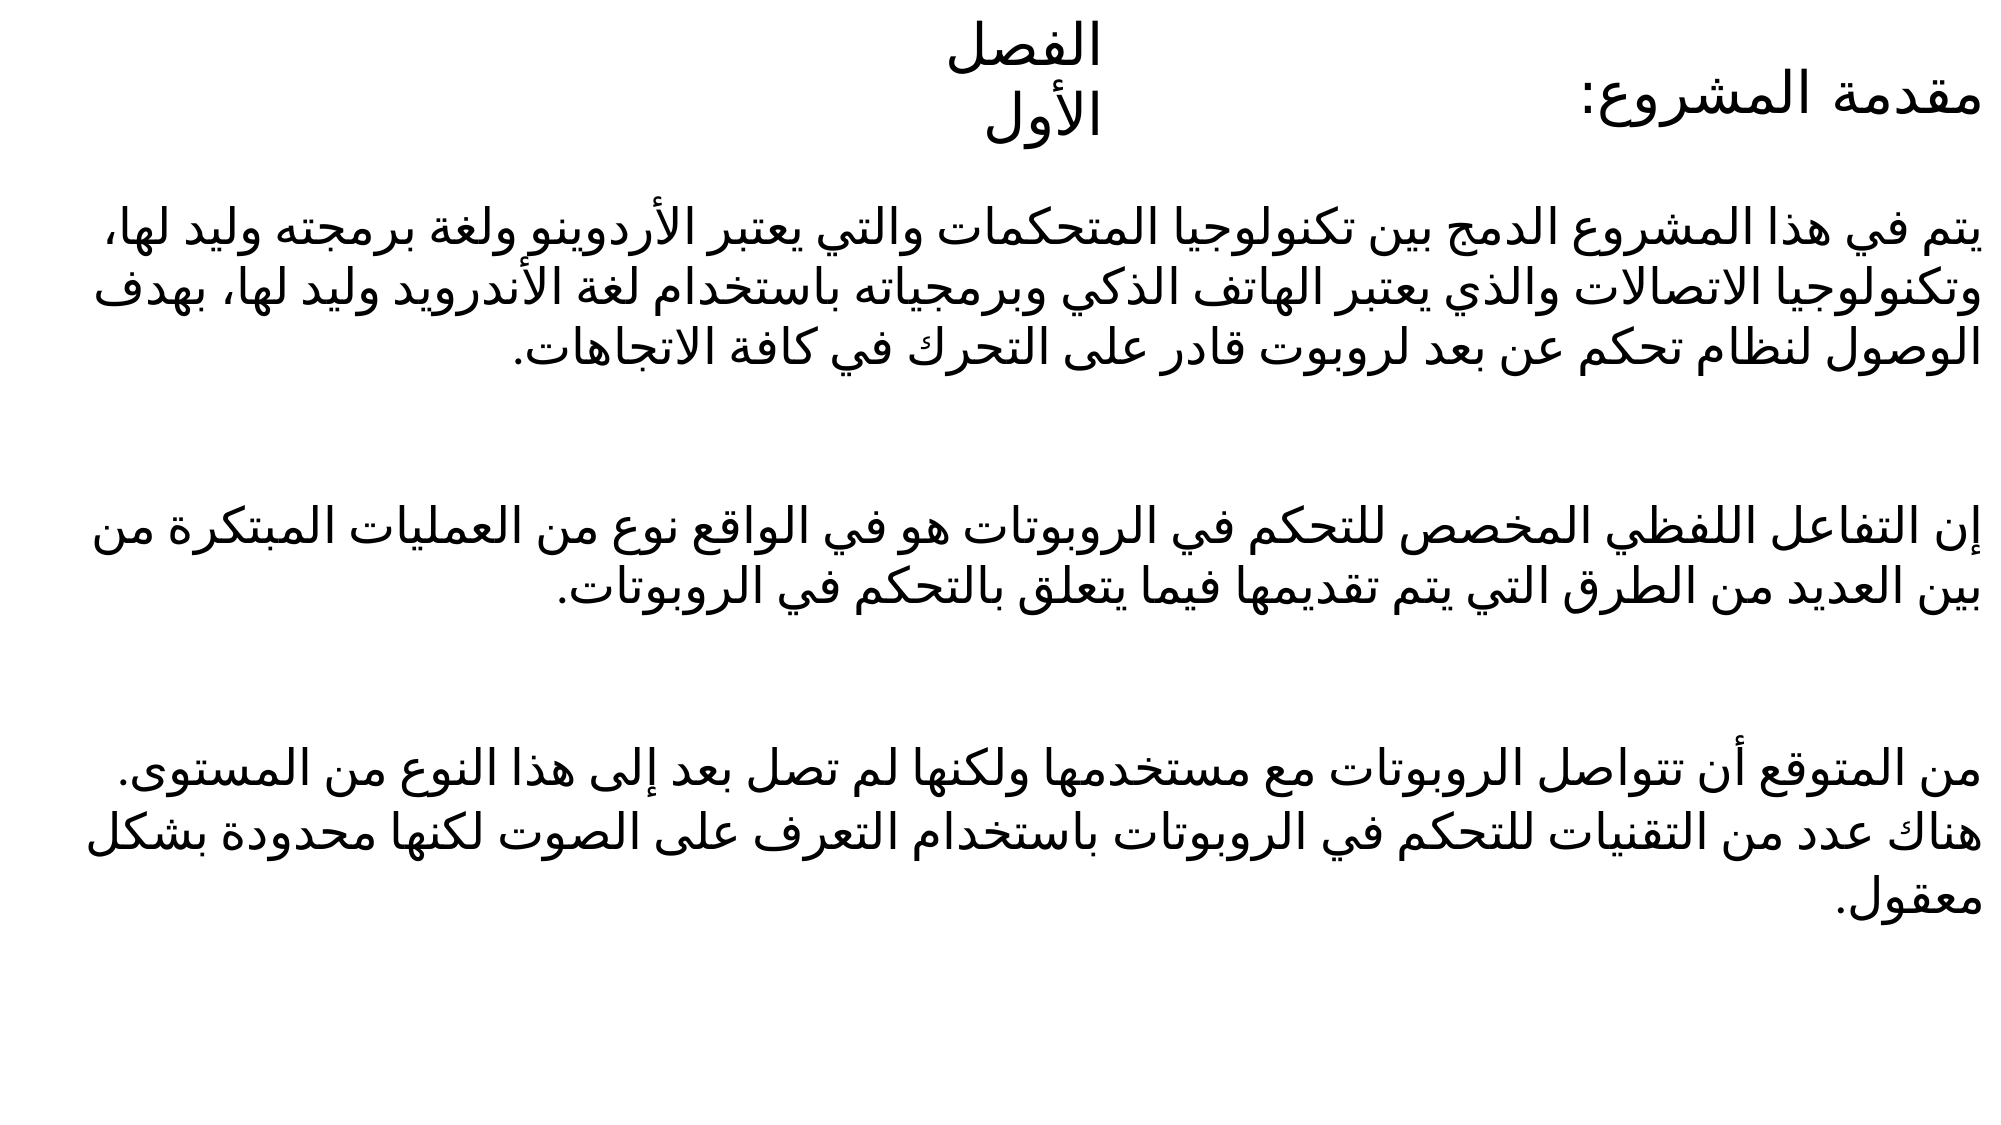

الفصل الأول
مقدمة المشروع:
يتم في هذا المشروع الدمج بين تكنولوجيا المتحكمات والتي يعتبر الأردوينو ولغة برمجته وليد لها، وتكنولوجيا الاتصالات والذي يعتبر الهاتف الذكي وبرمجياته باستخدام لغة الأندرويد وليد لها، بهدف الوصول لنظام تحكم عن بعد لروبوت قادر على التحرك في كافة الاتجاهات.
إن التفاعل اللفظي المخصص للتحكم في الروبوتات هو في الواقع نوع من العمليات المبتكرة من بين العديد من الطرق التي يتم تقديمها فيما يتعلق بالتحكم في الروبوتات.
من المتوقع أن تتواصل الروبوتات مع مستخدمها ولكنها لم تصل بعد إلى هذا النوع من المستوى. هناك عدد من التقنيات للتحكم في الروبوتات باستخدام التعرف على الصوت لكنها محدودة بشكل معقول.